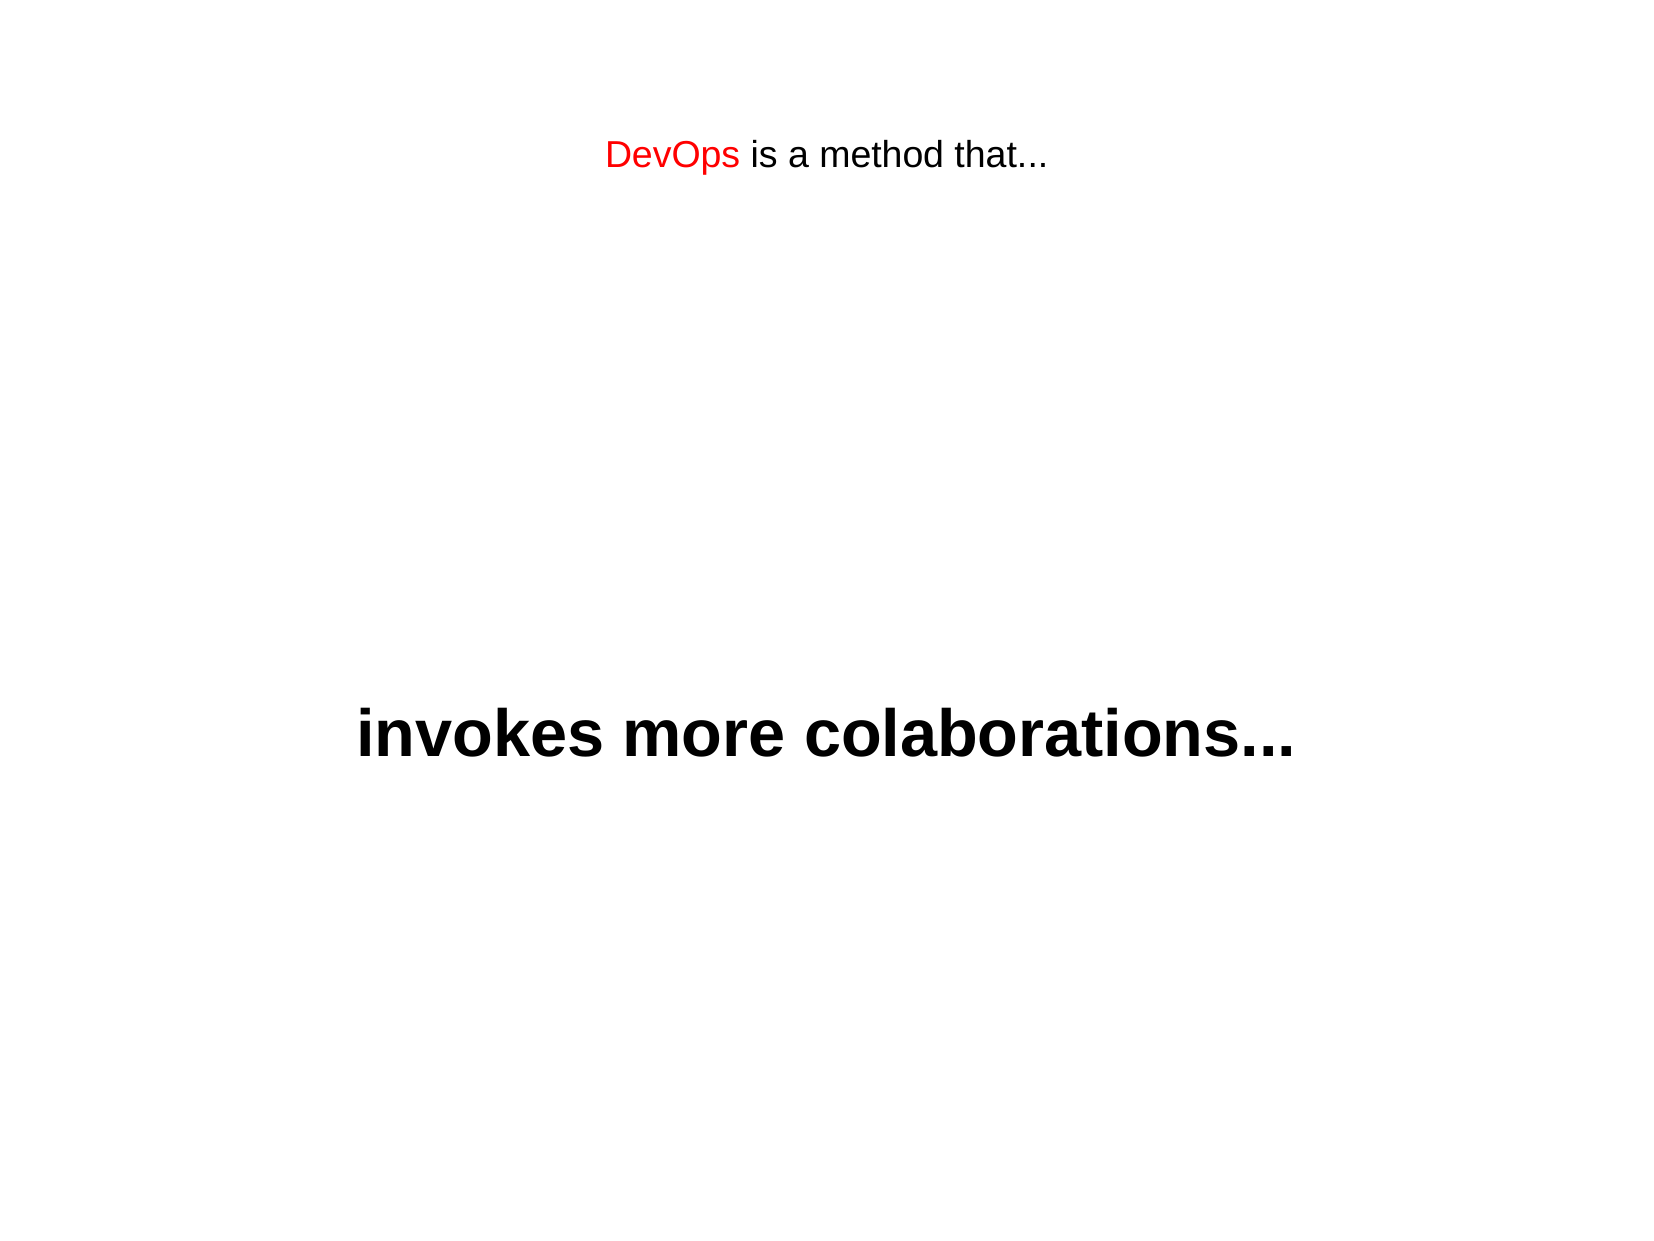

DevOps is a method that...

invokes more colaborations...